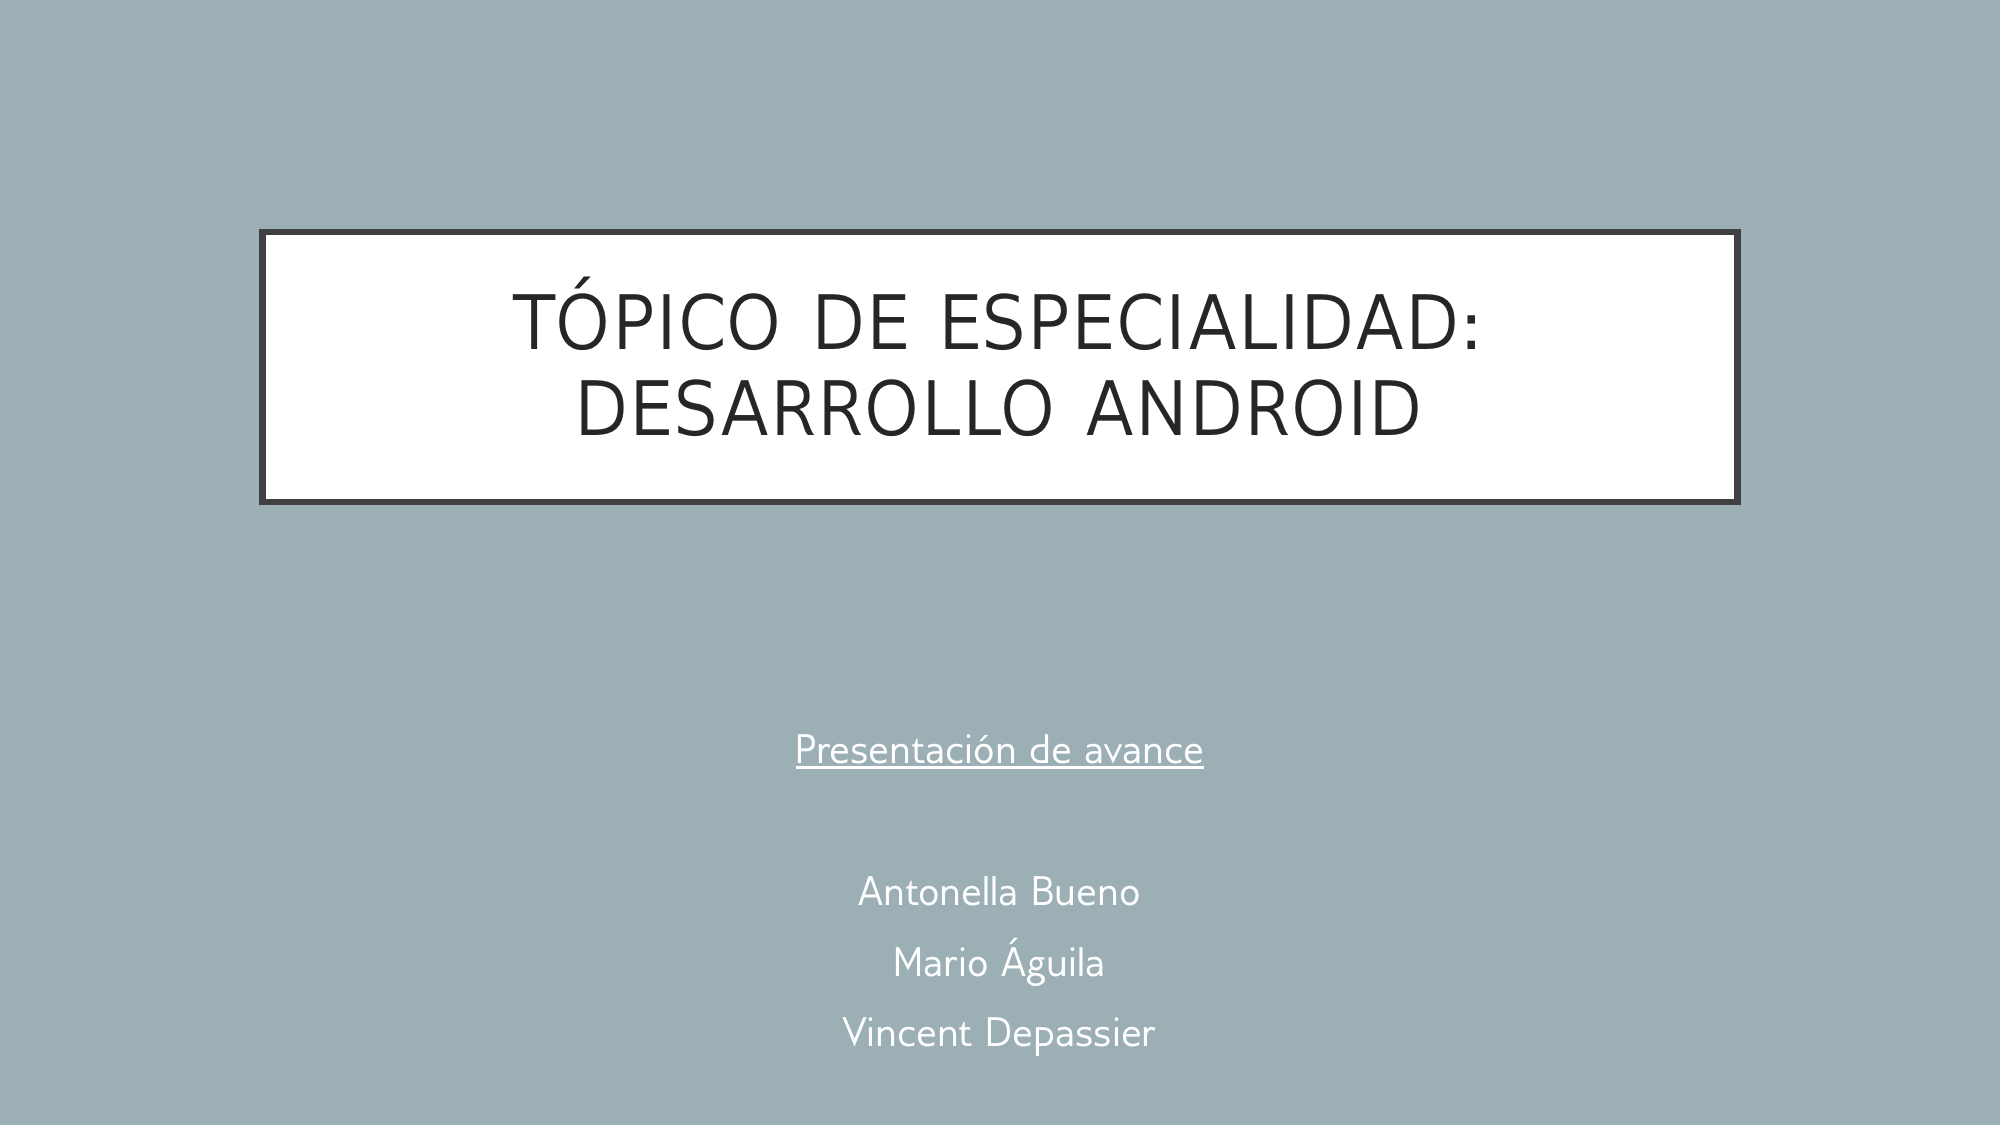

# Tópico de especialidad: Desarrollo Android
Presentación de avance

Antonella Bueno
Mario Águila
Vincent Depassier